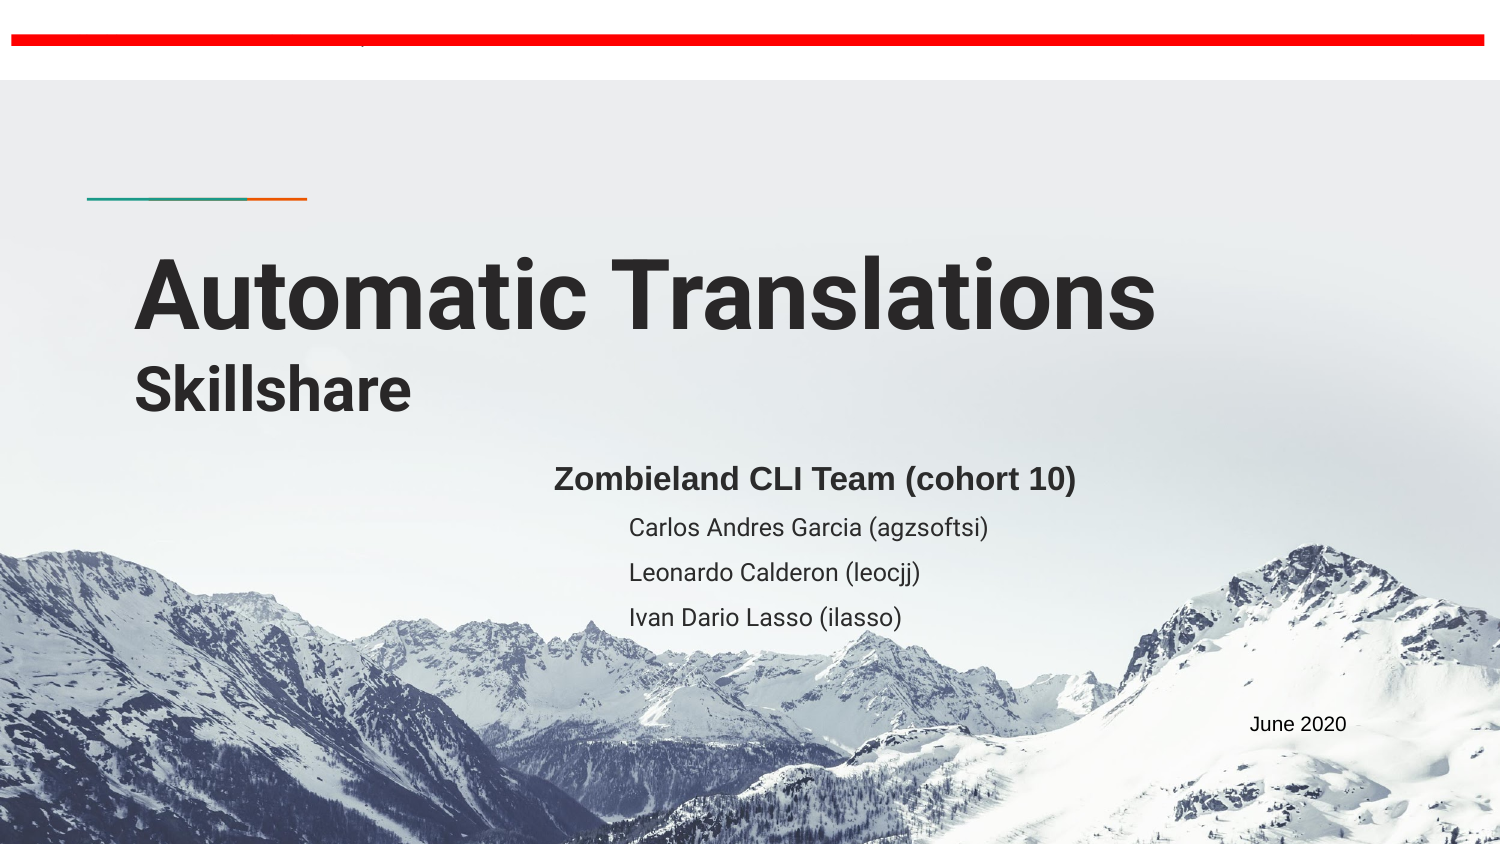

# Automatic Translations
Skillshare

Zombieland CLI Team (cohort 10)
Carlos Andres Garcia (agzsoftsi)
Leonardo Calderon (leocjj)
Ivan Dario Lasso (ilasso)
June 2020